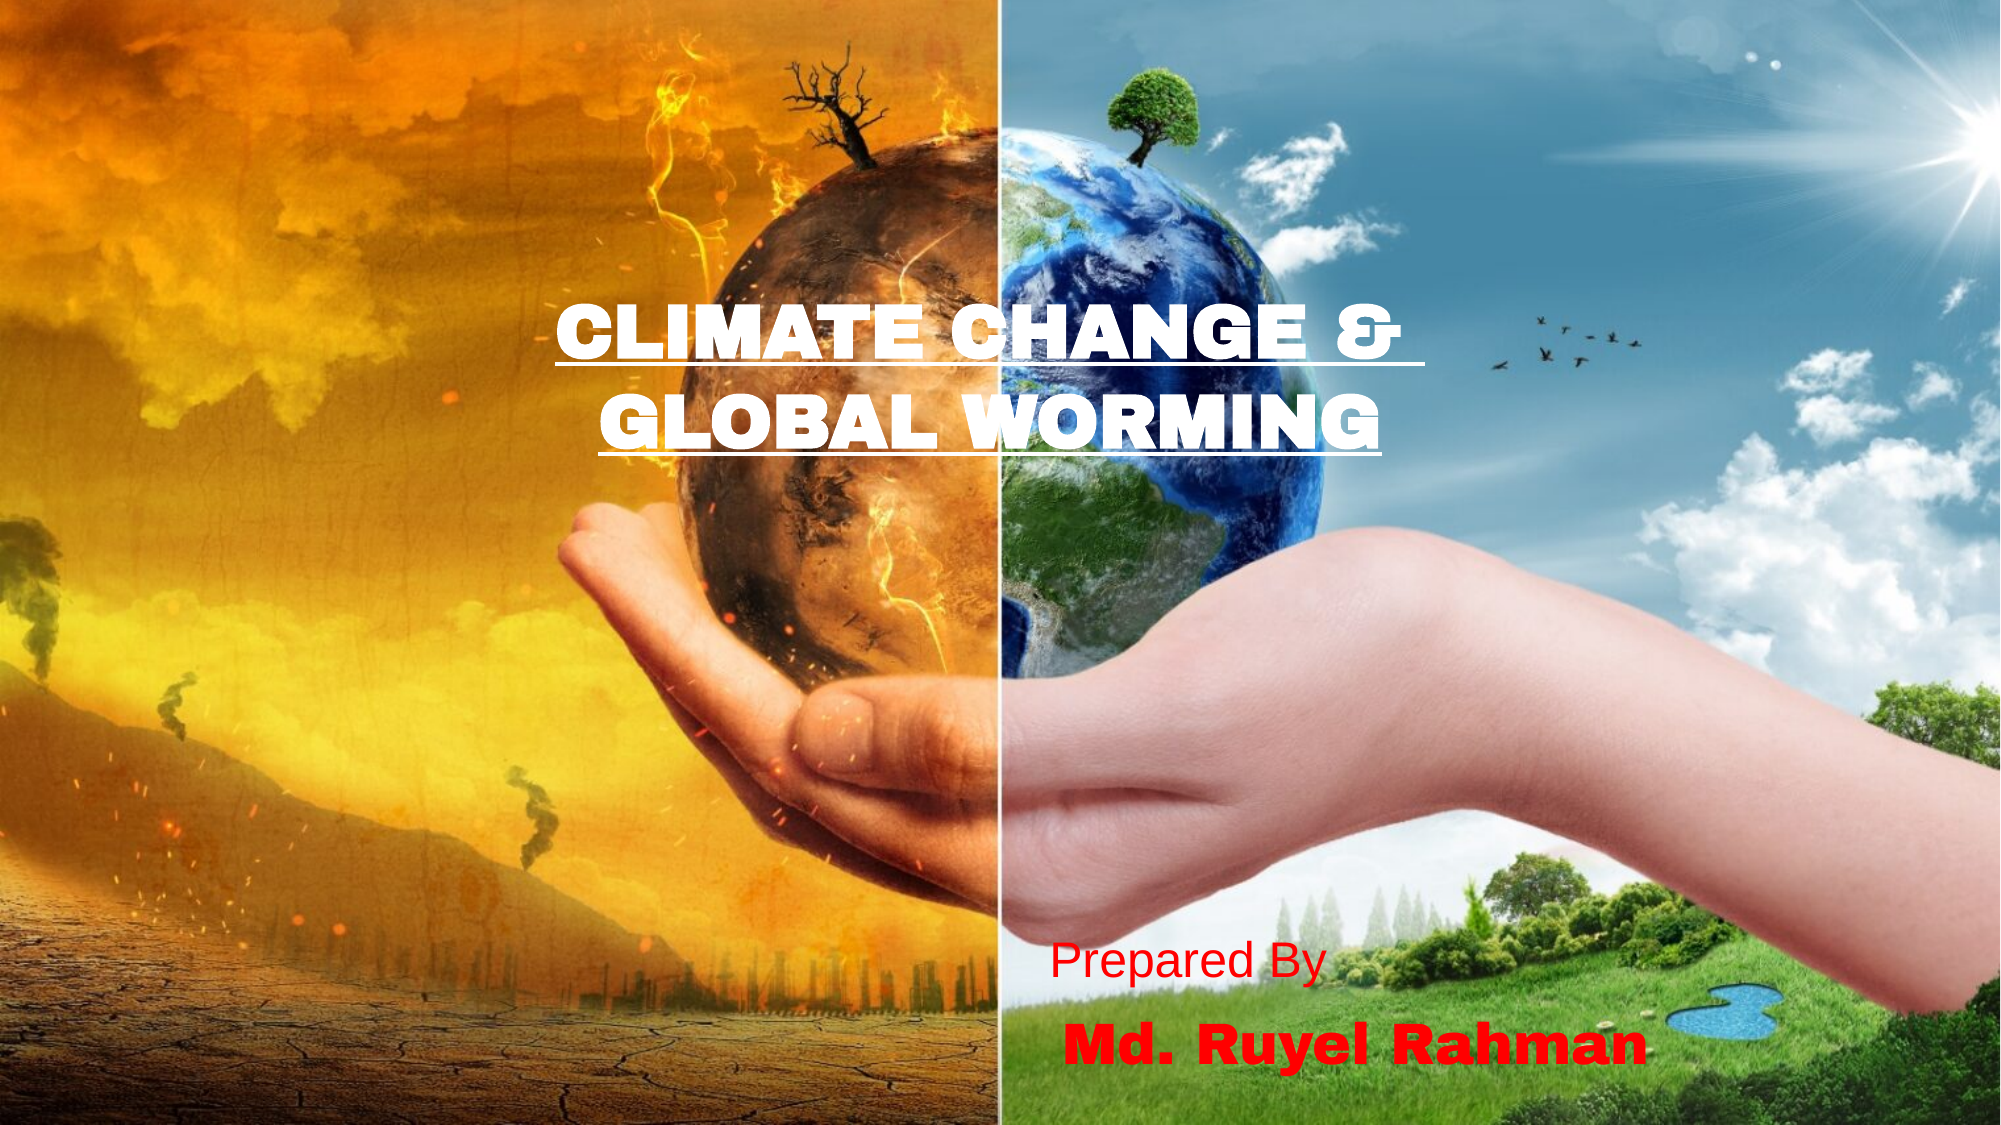

CLIMATE CHANGE &
GLOBAL WORMING
Prepared By
Md. Ruyel Rahman